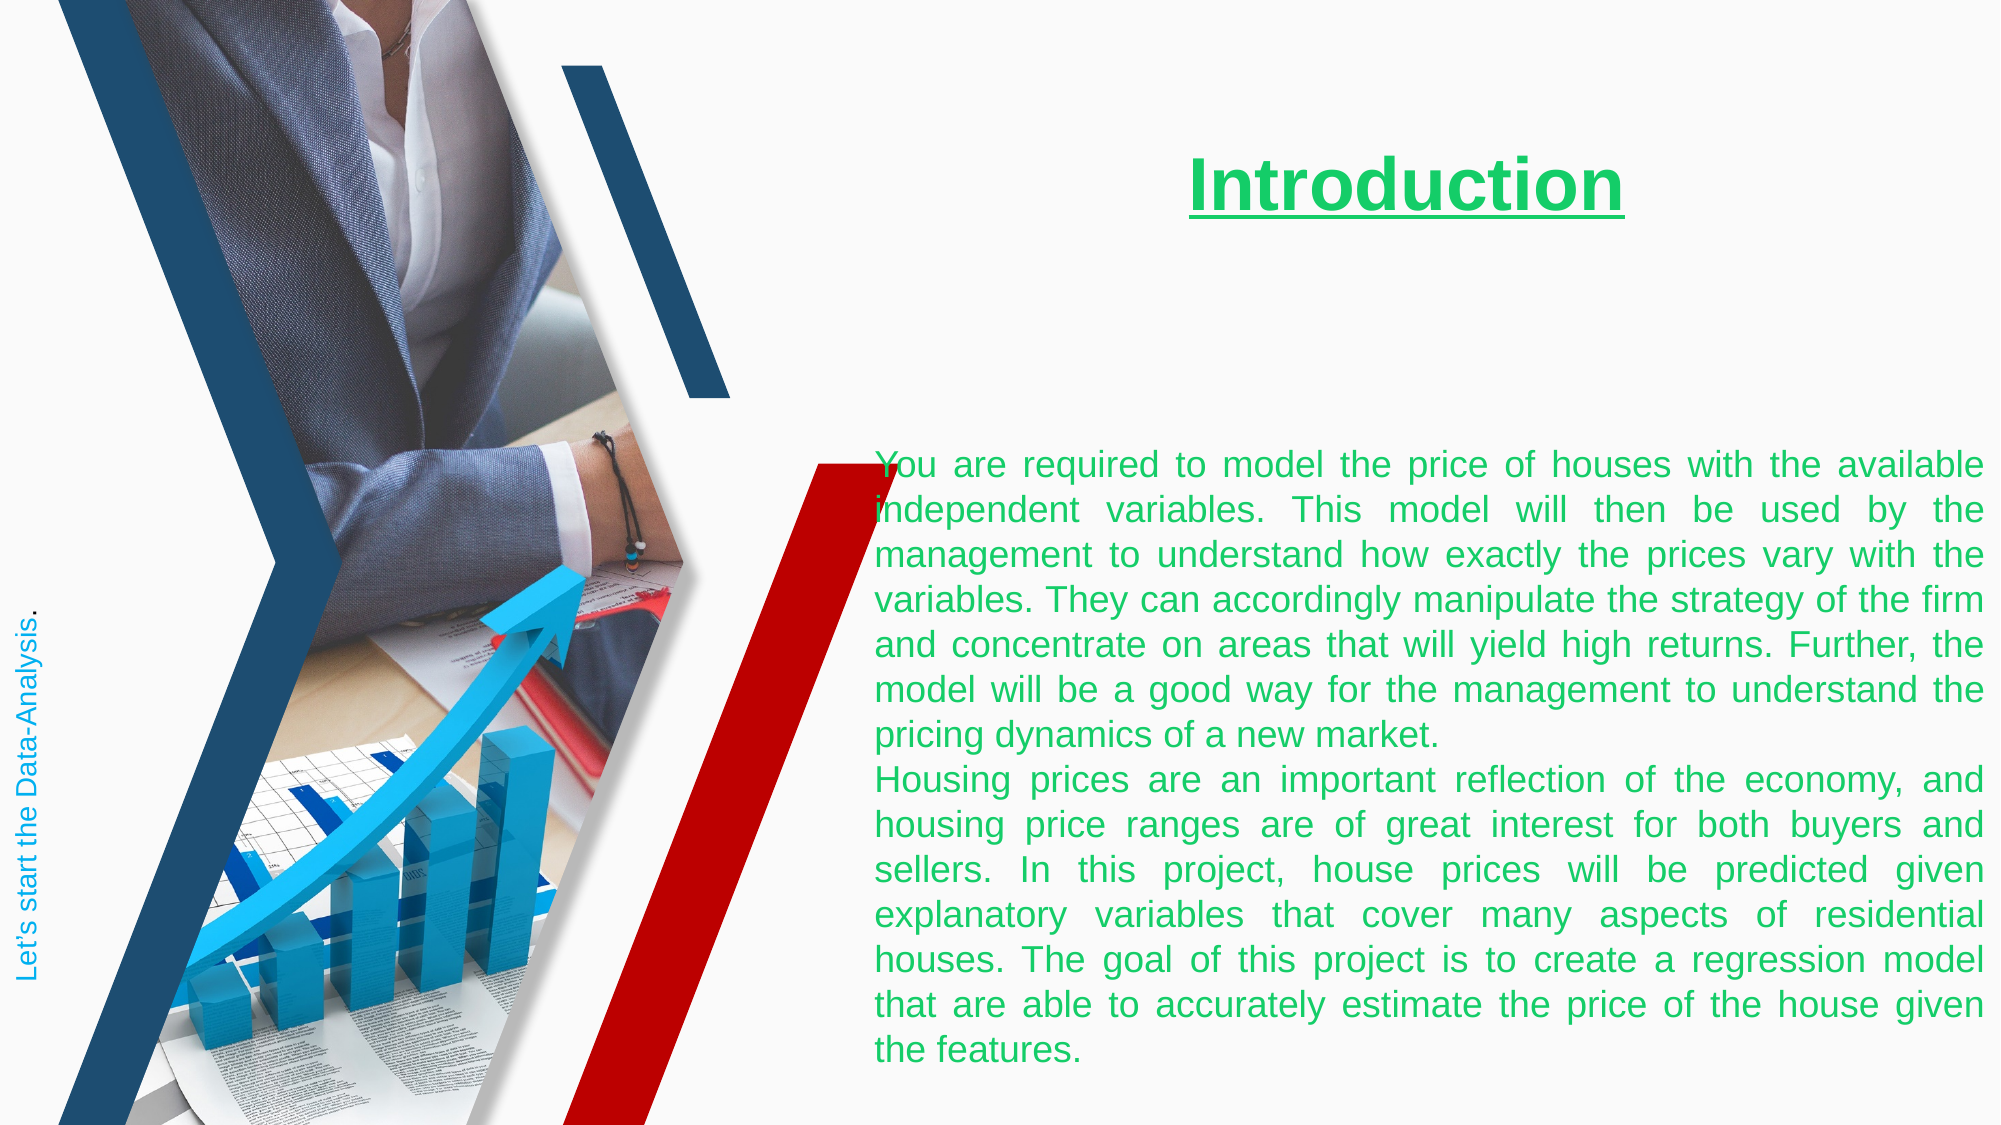

Introduction

You are required to model the price of houses with the available independent variables. This model will then be used by the management to understand how exactly the prices vary with the variables. They can accordingly manipulate the strategy of the firm and concentrate on areas that will yield high returns. Further, the model will be a good way for the management to understand the pricing dynamics of a new market.
Housing prices are an important reflection of the economy, and housing price ranges are of great interest for both buyers and sellers. In this project, house prices will be predicted given explanatory variables that cover many aspects of residential houses. The goal of this project is to create a regression model that are able to accurately estimate the price of the house given the features.
Let’s start the Data-Analysis.